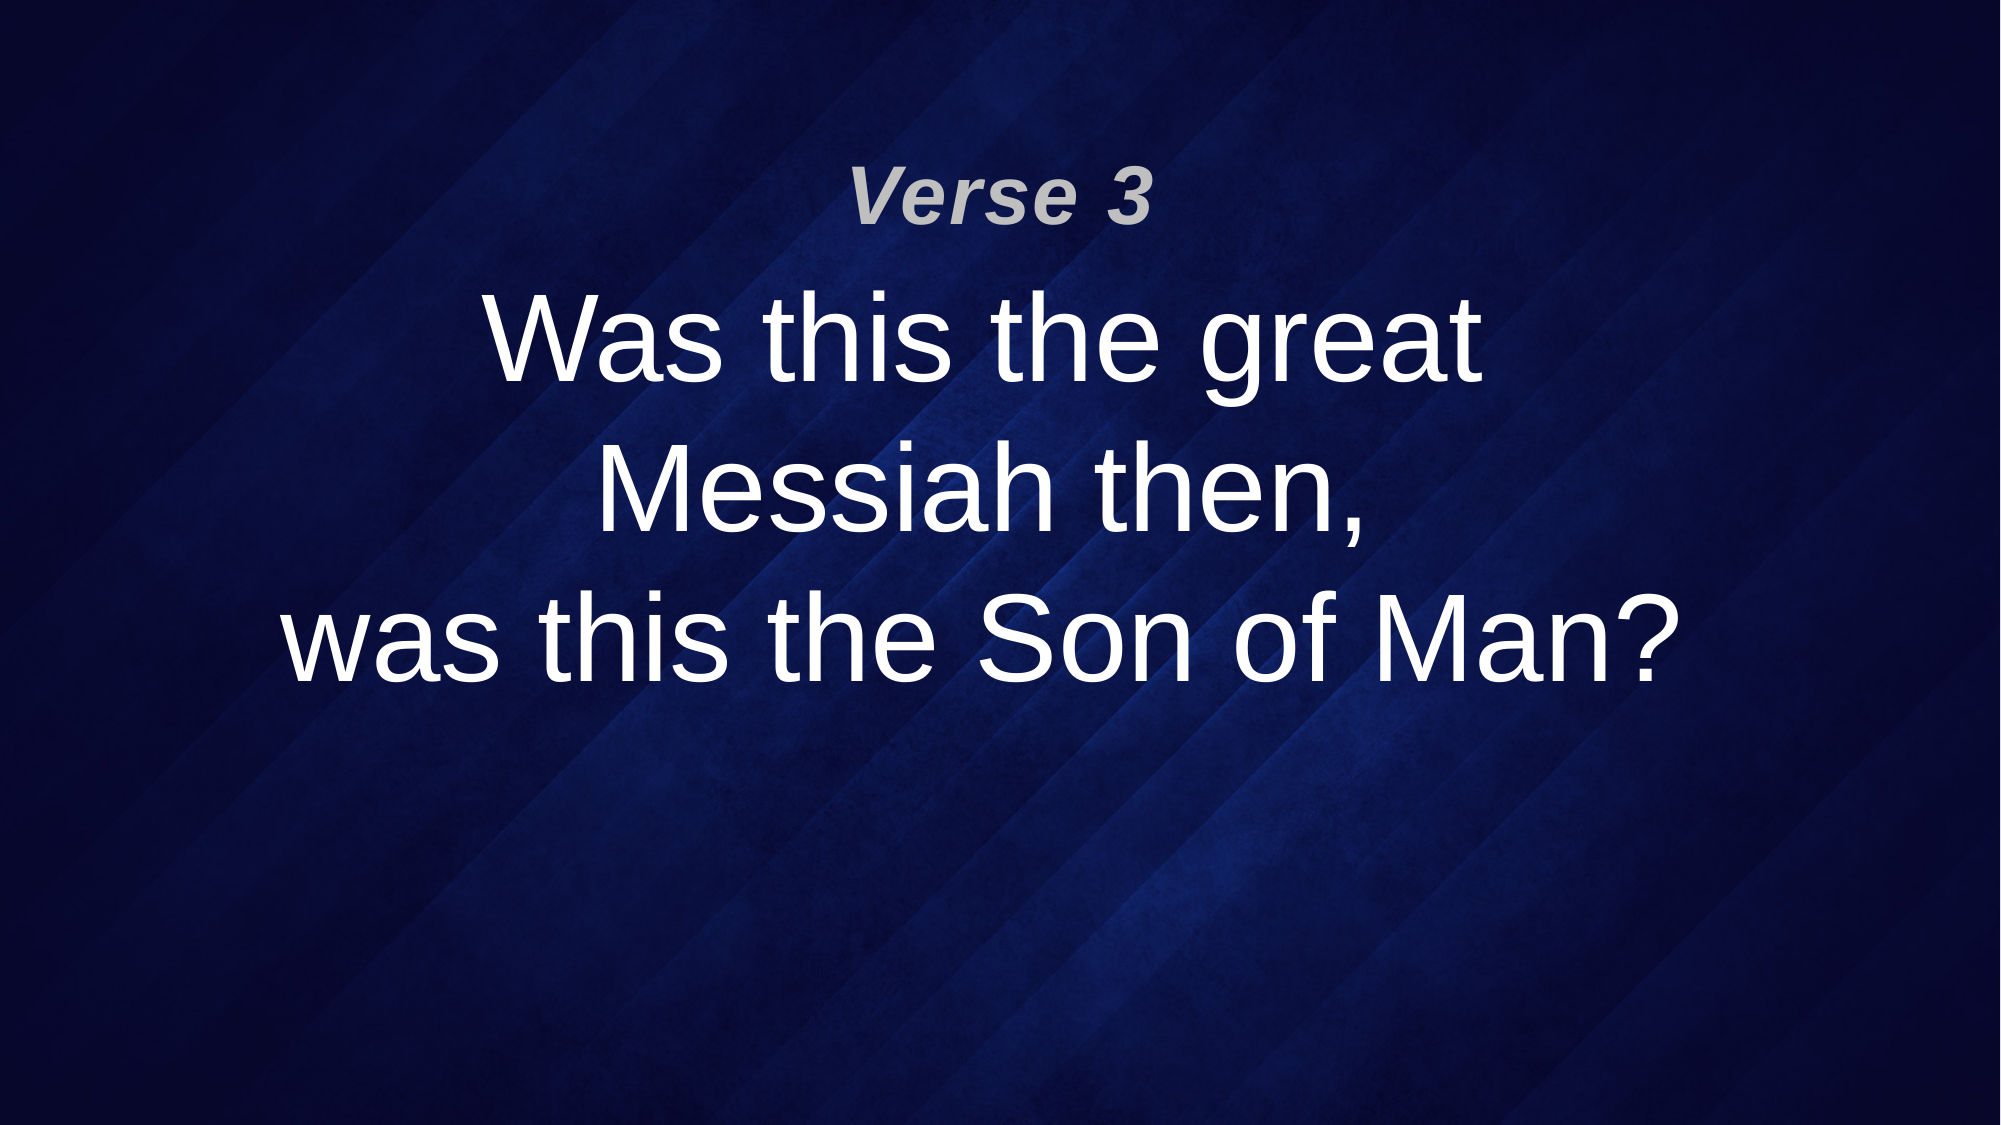

Verse 3
# Was this the great Messiah then, was this the Son of Man?